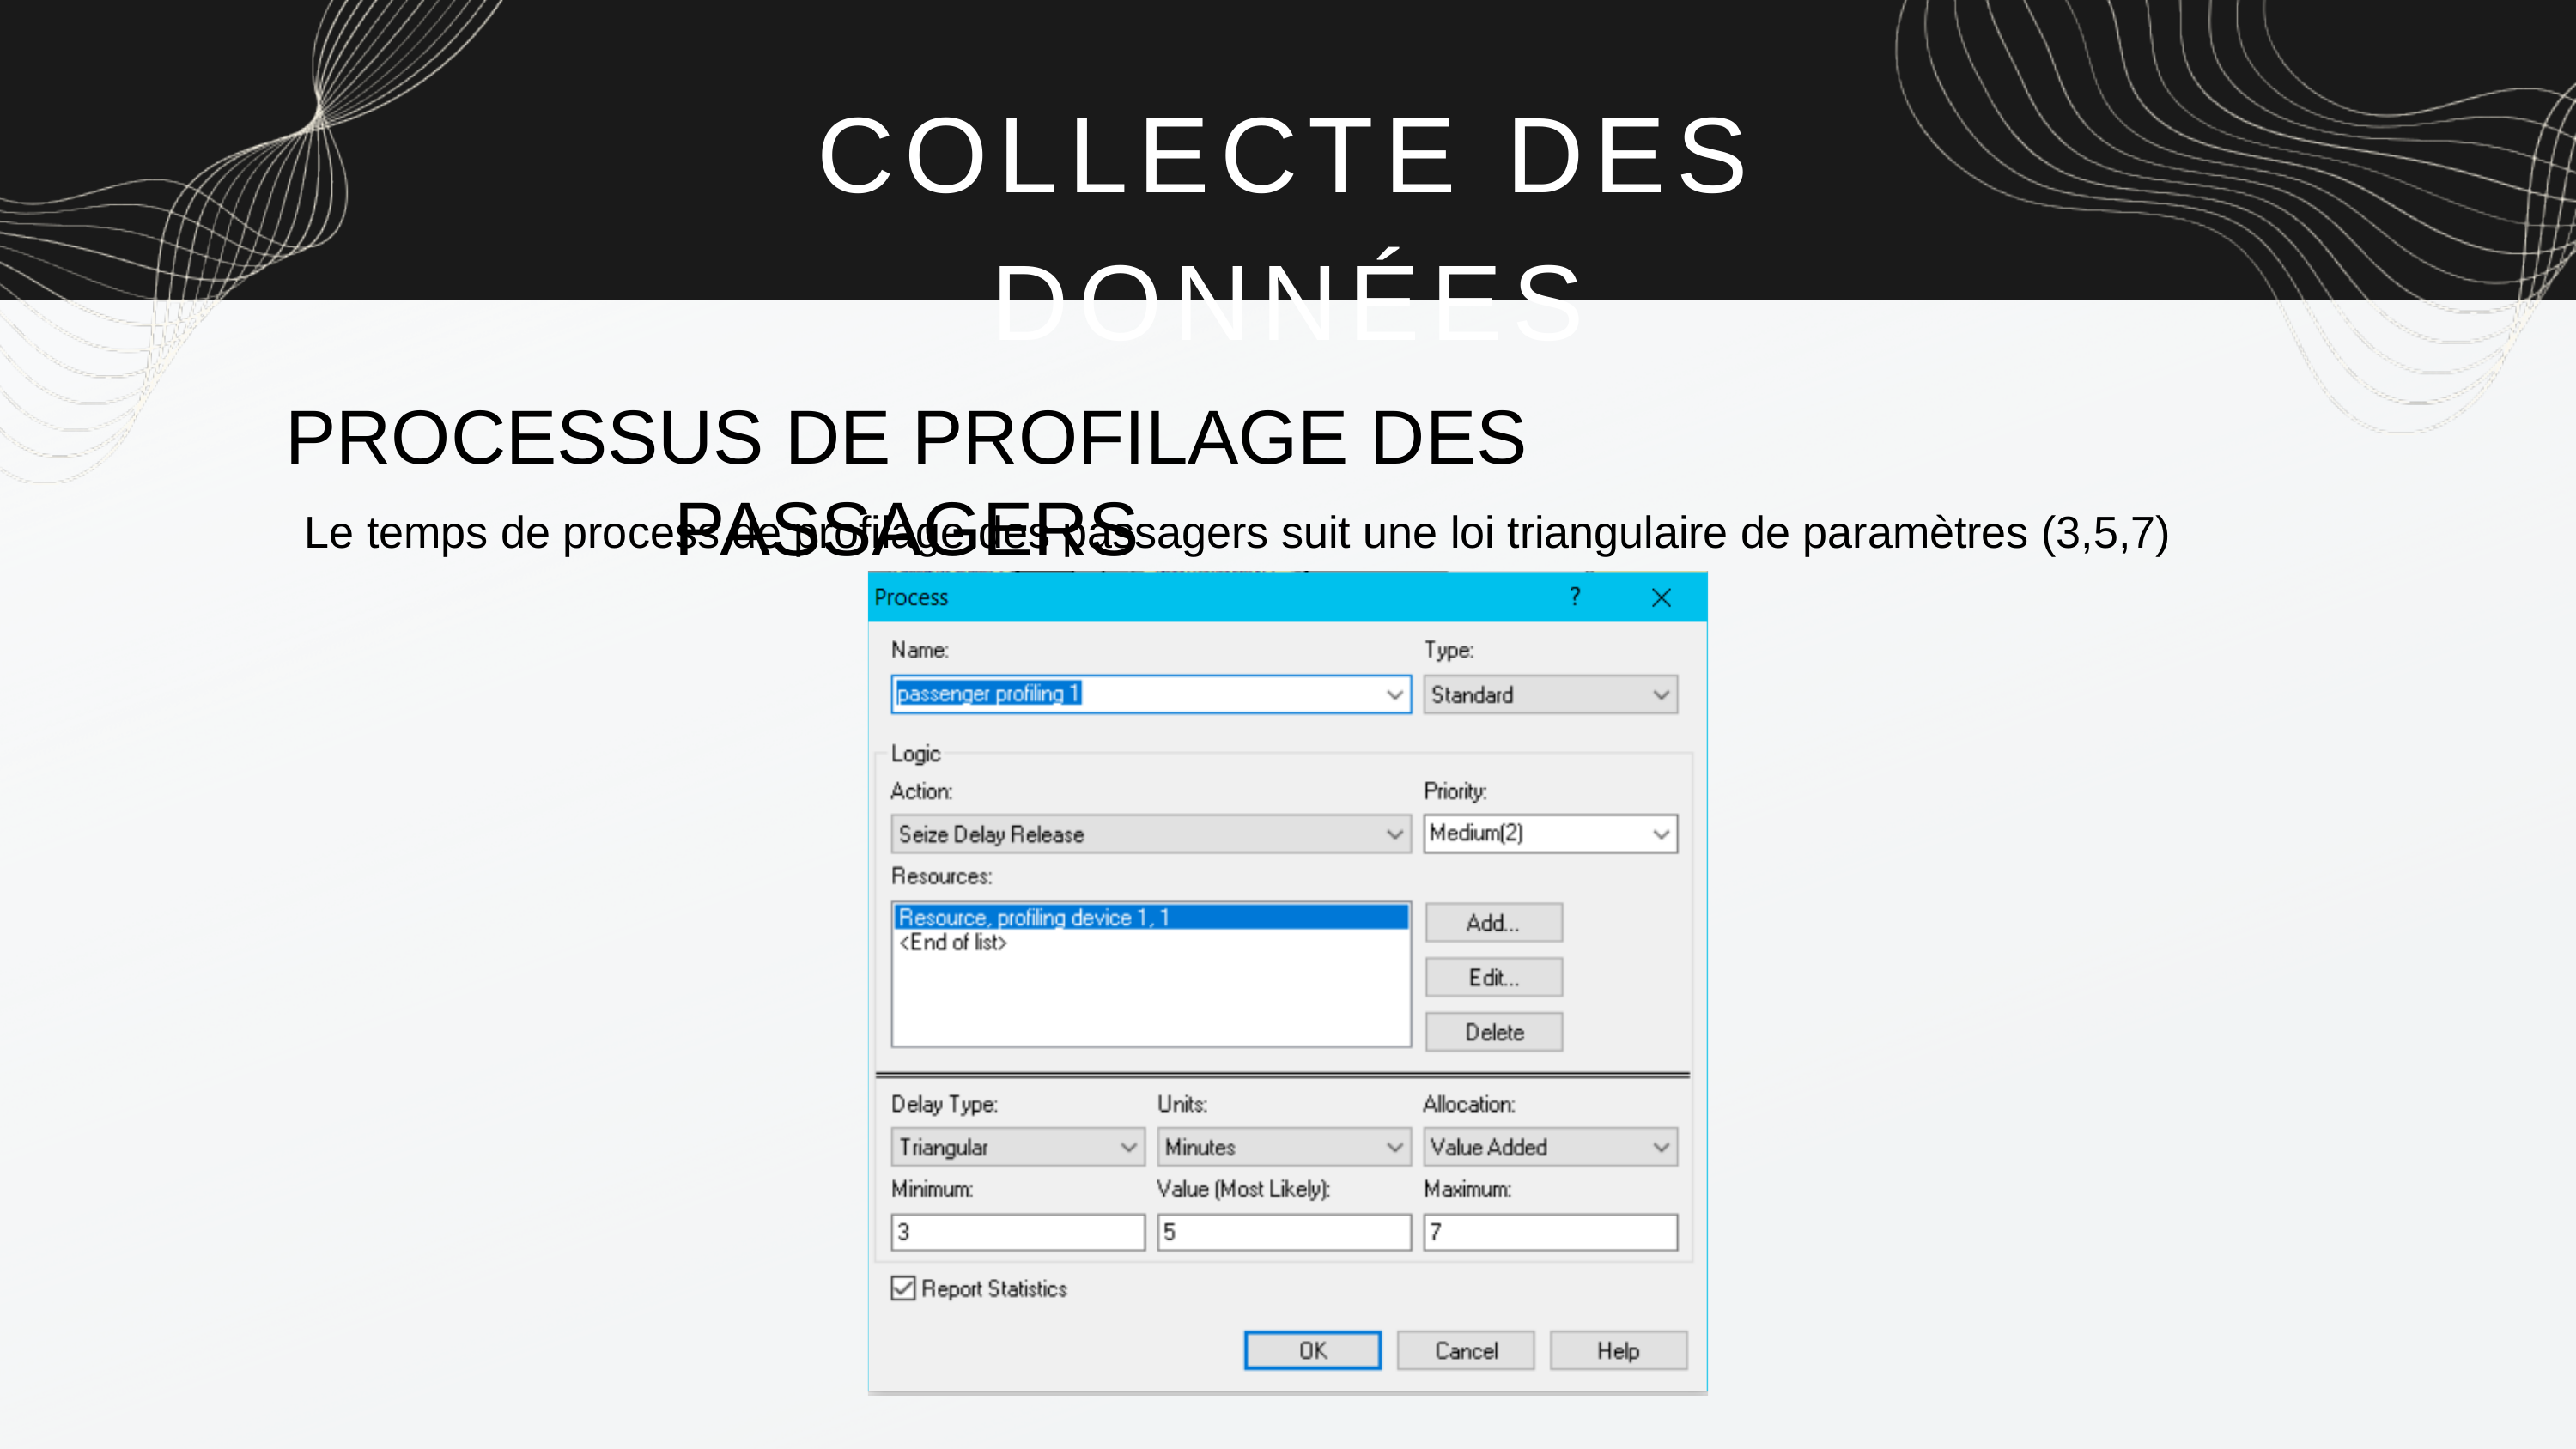

COLLECTE DES DONNÉES

PROCESSUS DE PROFILAGE DES PASSAGERS
Le temps de process de profilage des passagers suit une loi triangulaire de paramètres (3,5,7)